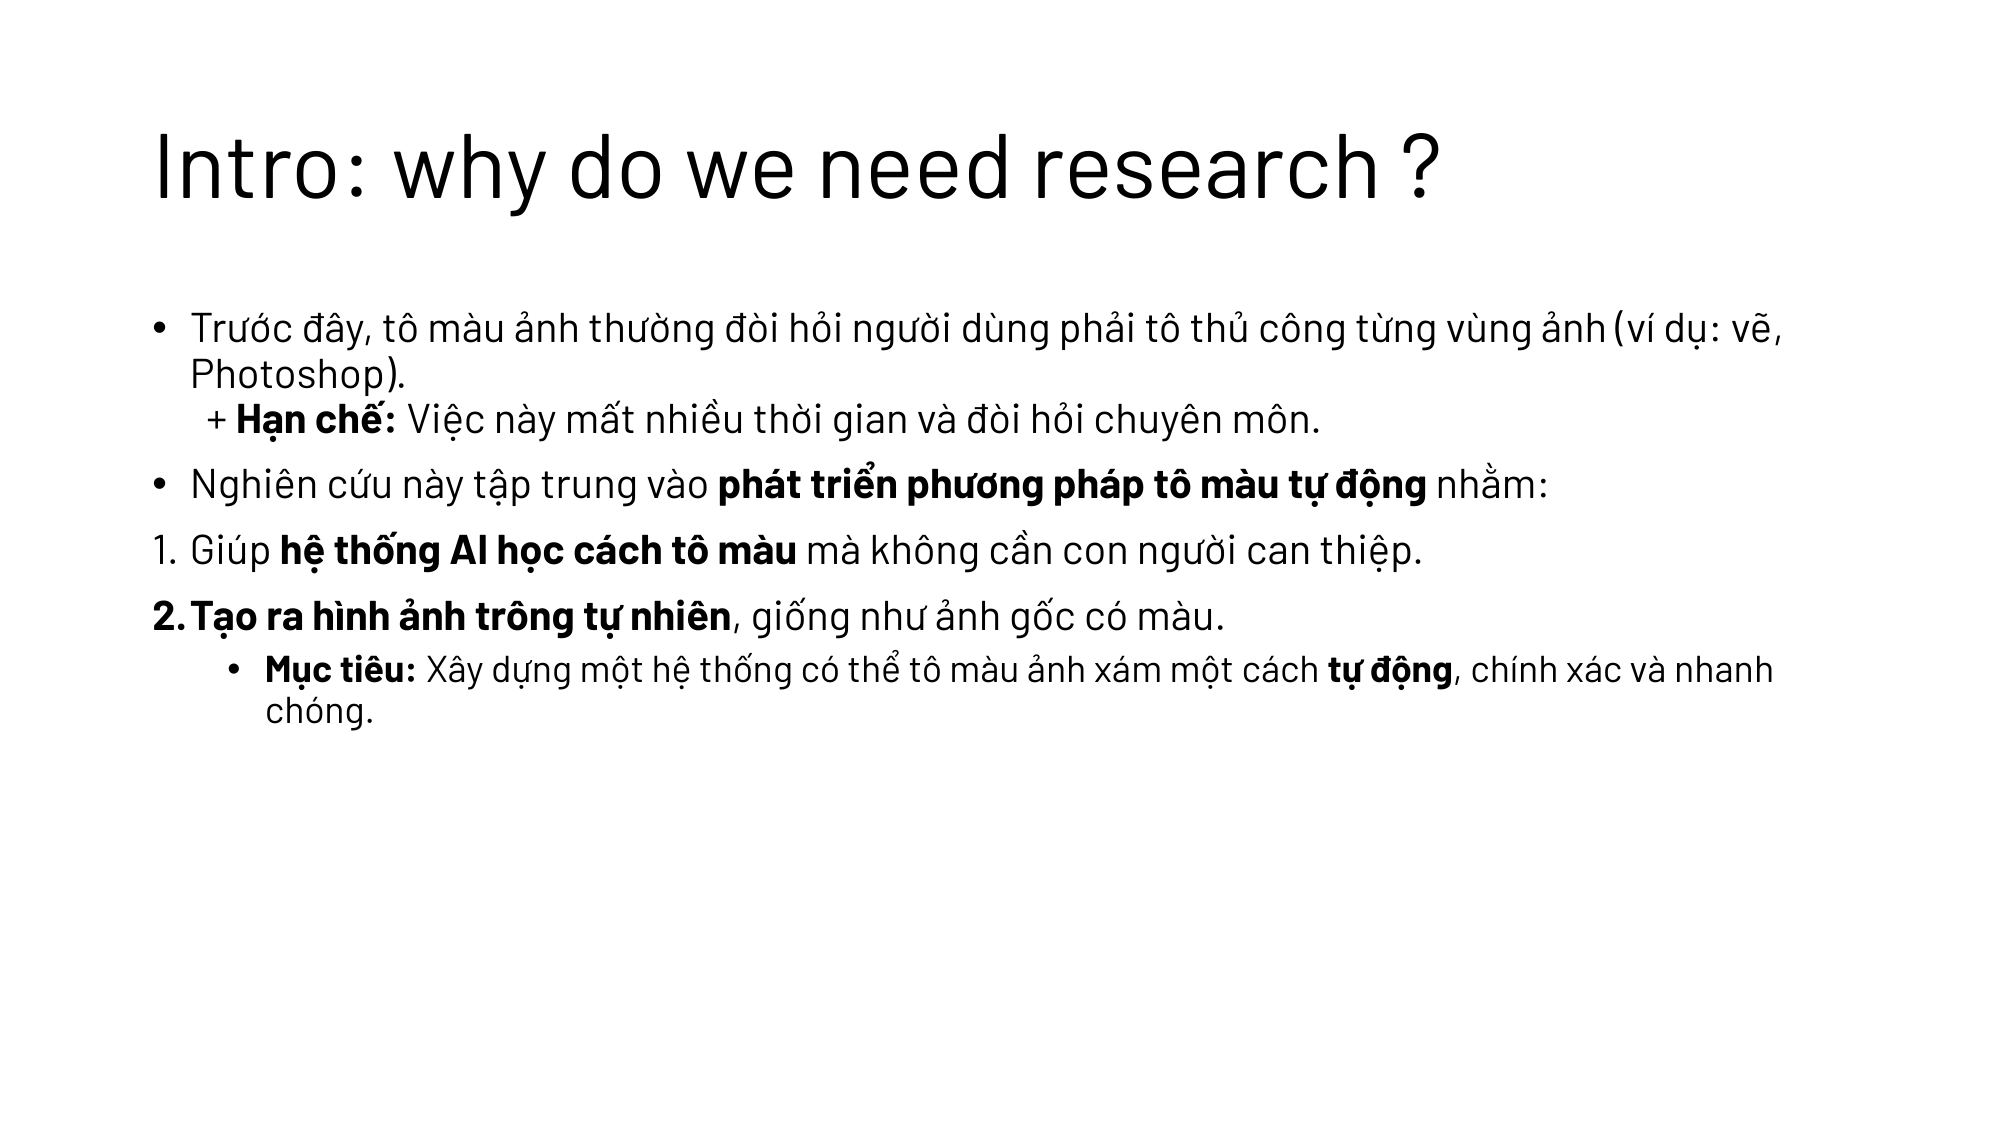

# Intro: why do we need research ?
Trước đây, tô màu ảnh thường đòi hỏi người dùng phải tô thủ công từng vùng ảnh (ví dụ: vẽ, Photoshop).
  + Hạn chế: Việc này mất nhiều thời gian và đòi hỏi chuyên môn.
Nghiên cứu này tập trung vào phát triển phương pháp tô màu tự động nhằm:
Giúp hệ thống AI học cách tô màu mà không cần con người can thiệp.
Tạo ra hình ảnh trông tự nhiên, giống như ảnh gốc có màu.
Mục tiêu: Xây dựng một hệ thống có thể tô màu ảnh xám một cách tự động, chính xác và nhanh chóng.